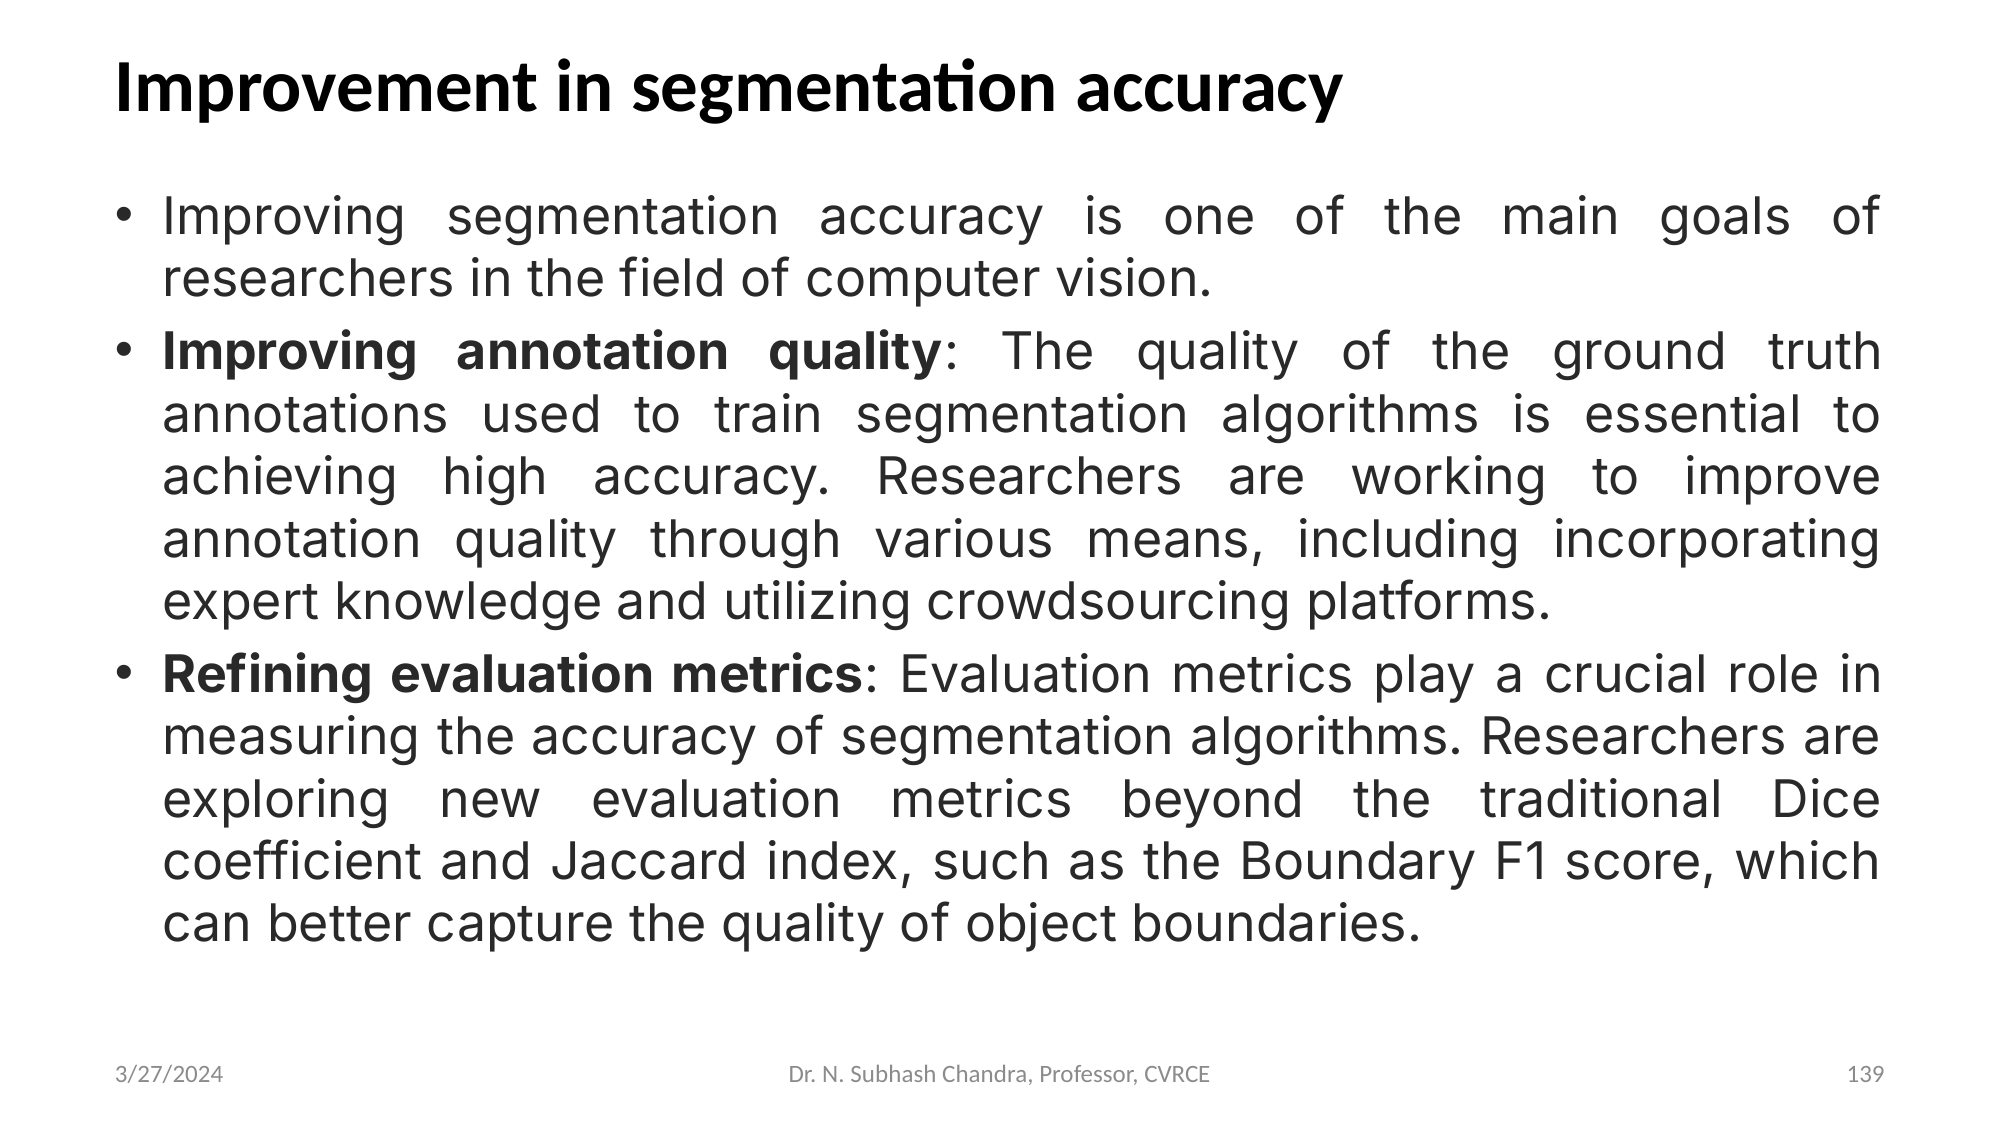

# Improvement in segmentation accuracy
Improving segmentation accuracy is one of the main goals of researchers in the field of computer vision.
Improving annotation quality: The quality of the ground truth annotations used to train segmentation algorithms is essential to achieving high accuracy. Researchers are working to improve annotation quality through various means, including incorporating expert knowledge and utilizing crowdsourcing platforms.
Refining evaluation metrics: Evaluation metrics play a crucial role in measuring the accuracy of segmentation algorithms. Researchers are exploring new evaluation metrics beyond the traditional Dice coefficient and Jaccard index, such as the Boundary F1 score, which can better capture the quality of object boundaries.

3/27/2024
Dr. N. Subhash Chandra, Professor, CVRCE
139